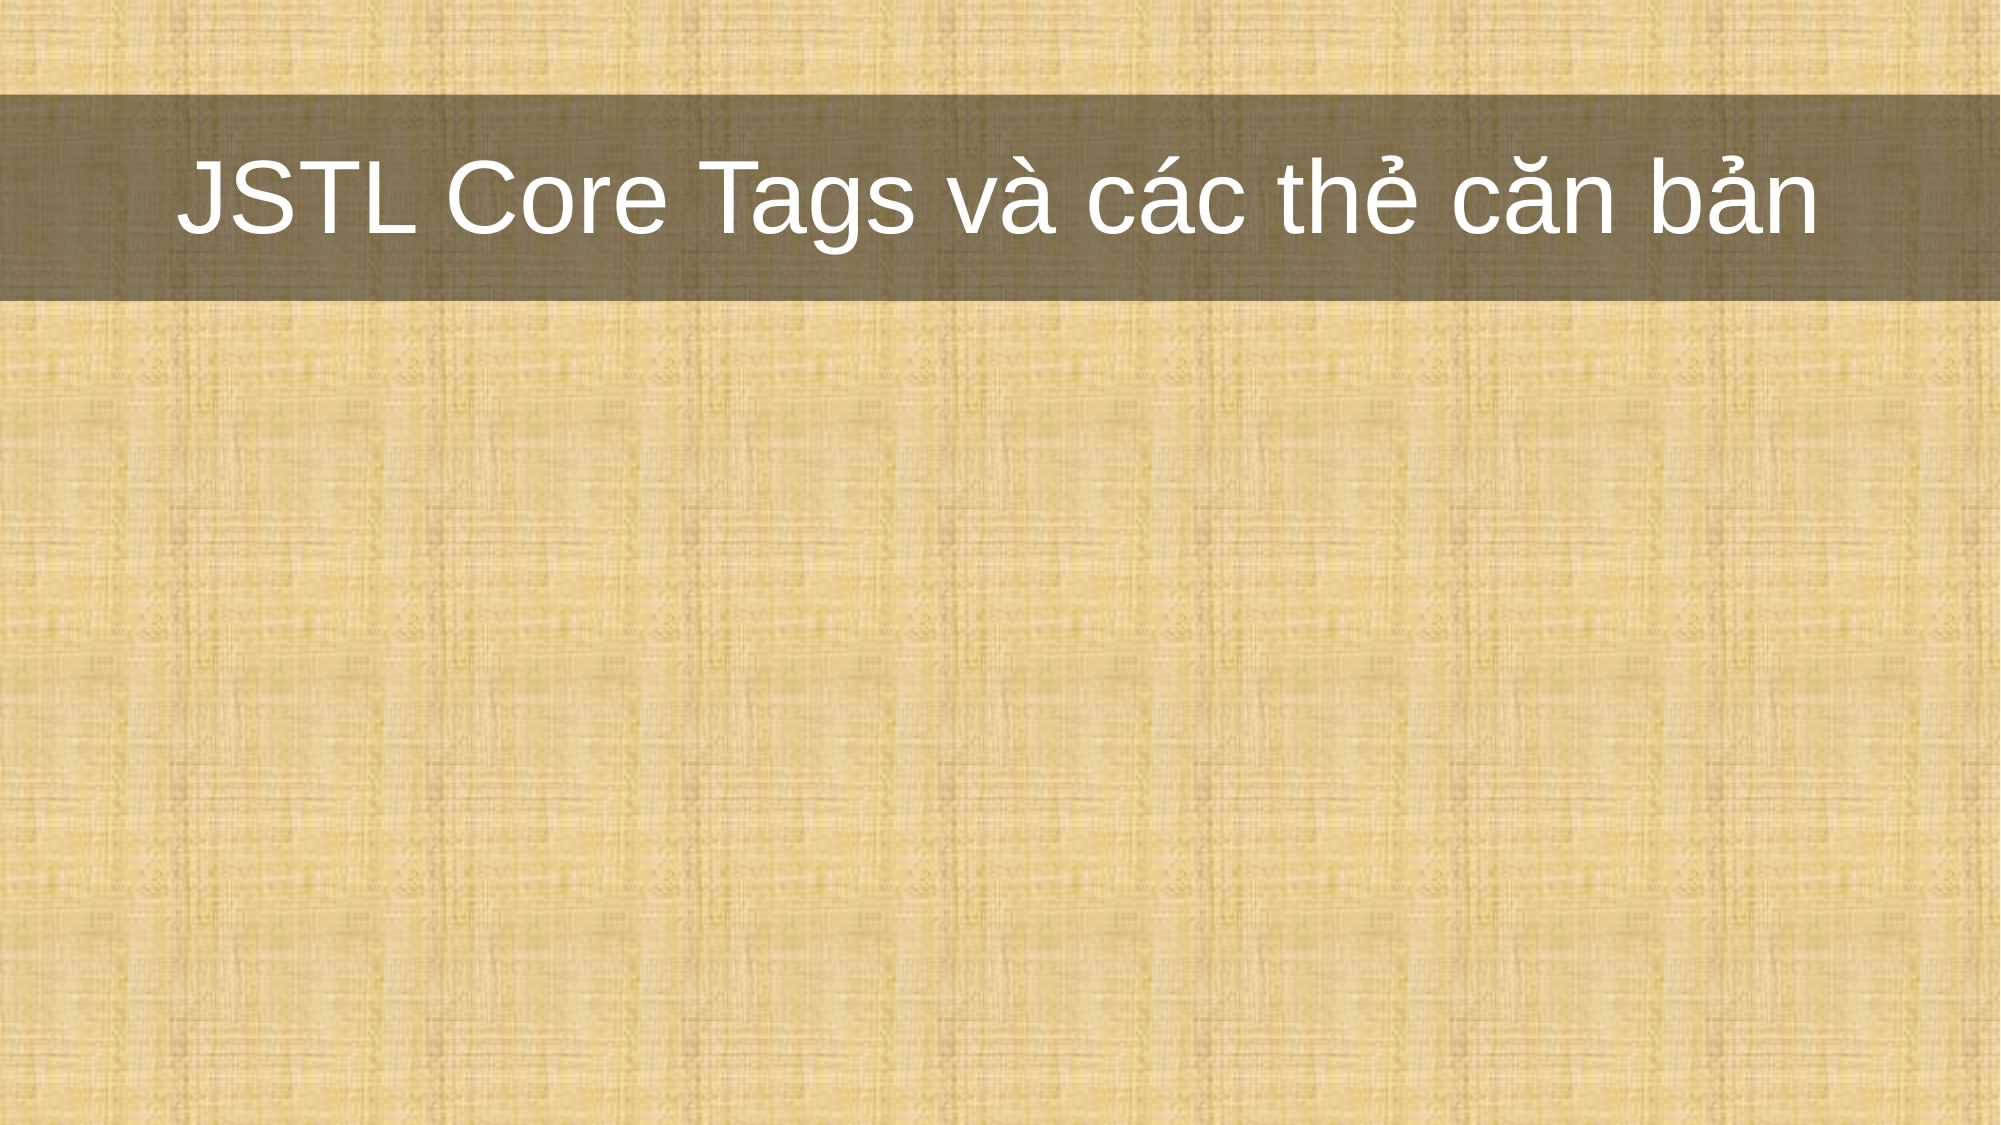

JSTL Core Tags và các thẻ căn bản